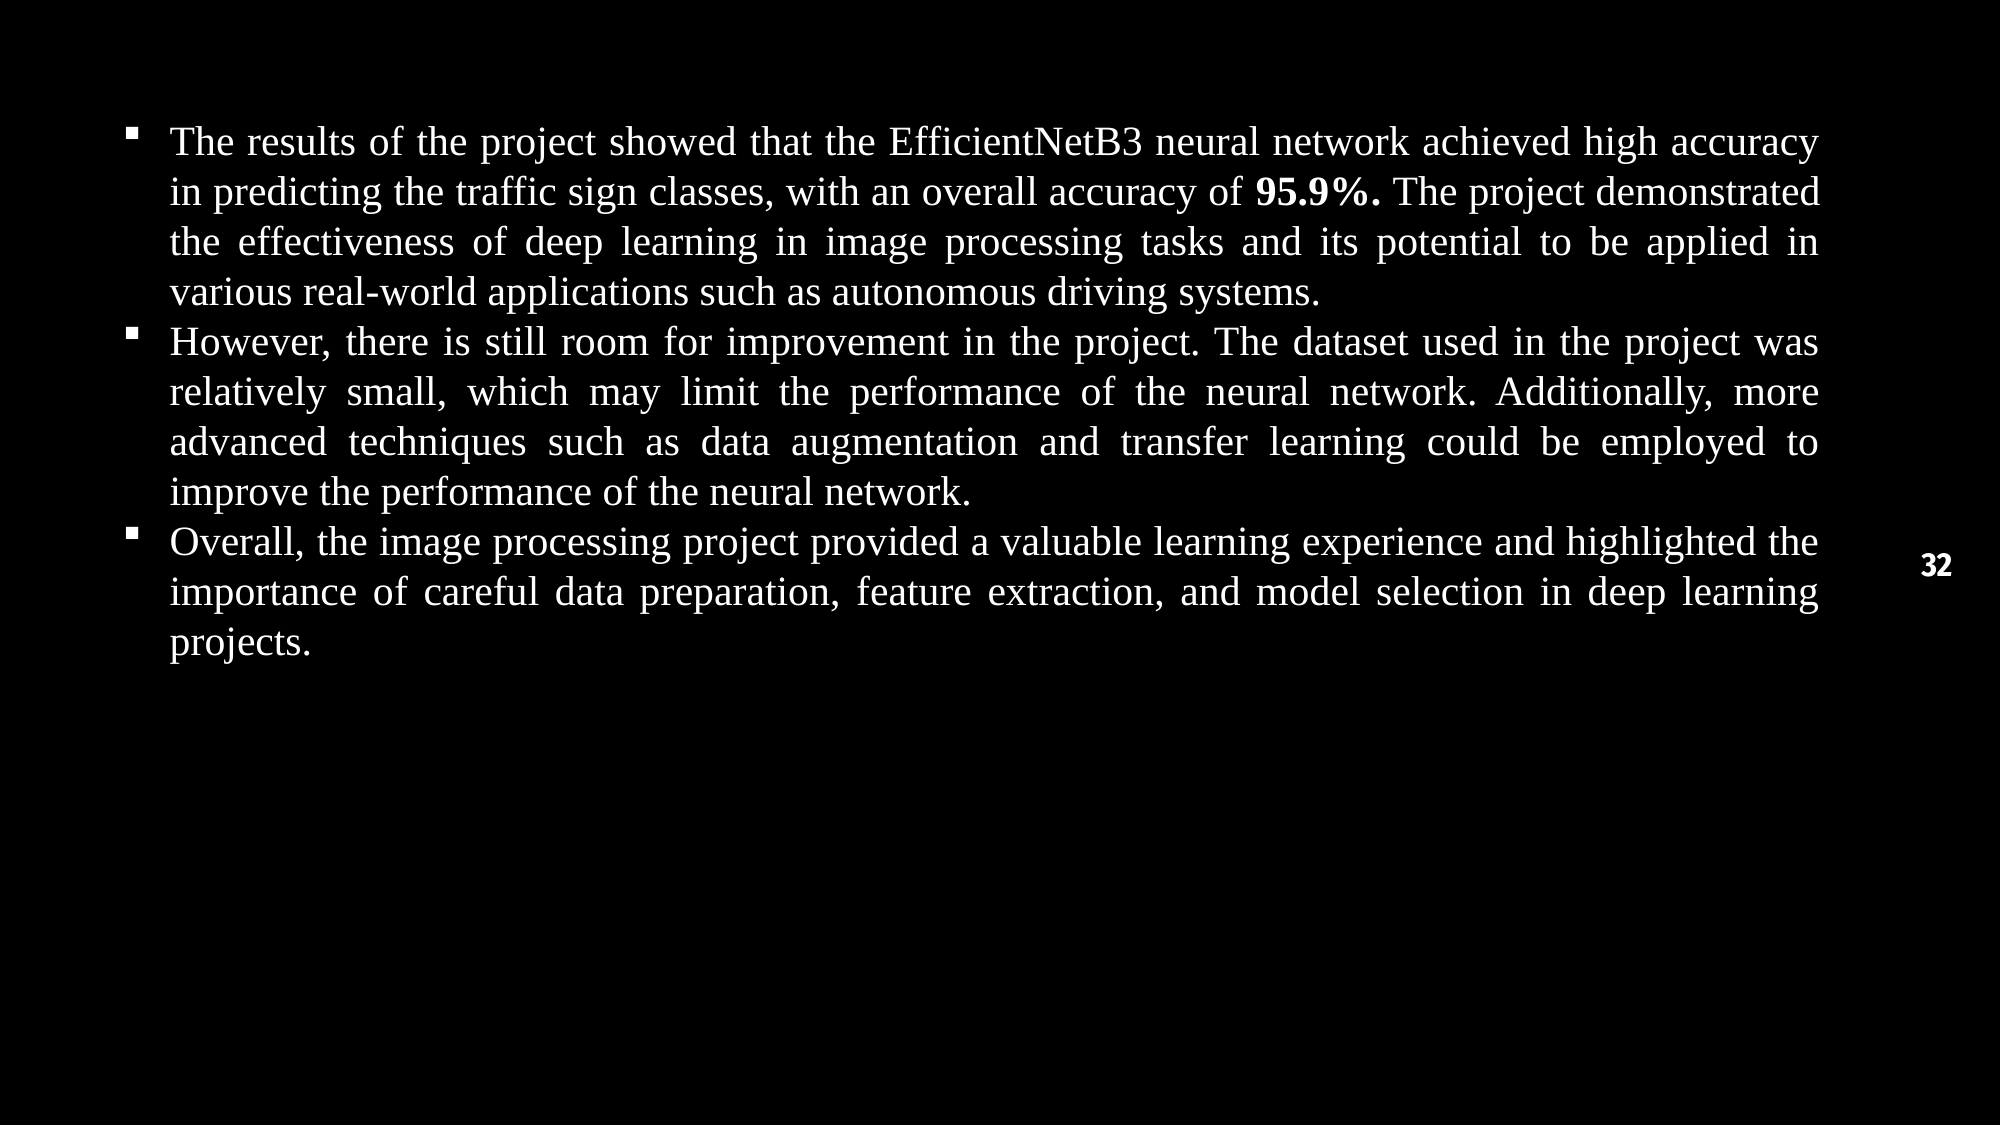

The results of the project showed that the EfficientNetB3 neural network achieved high accuracy in predicting the traffic sign classes, with an overall accuracy of 95.9%. The project demonstrated the effectiveness of deep learning in image processing tasks and its potential to be applied in various real-world applications such as autonomous driving systems.
However, there is still room for improvement in the project. The dataset used in the project was relatively small, which may limit the performance of the neural network. Additionally, more advanced techniques such as data augmentation and transfer learning could be employed to improve the performance of the neural network.
Overall, the image processing project provided a valuable learning experience and highlighted the importance of careful data preparation, feature extraction, and model selection in deep learning projects.
32